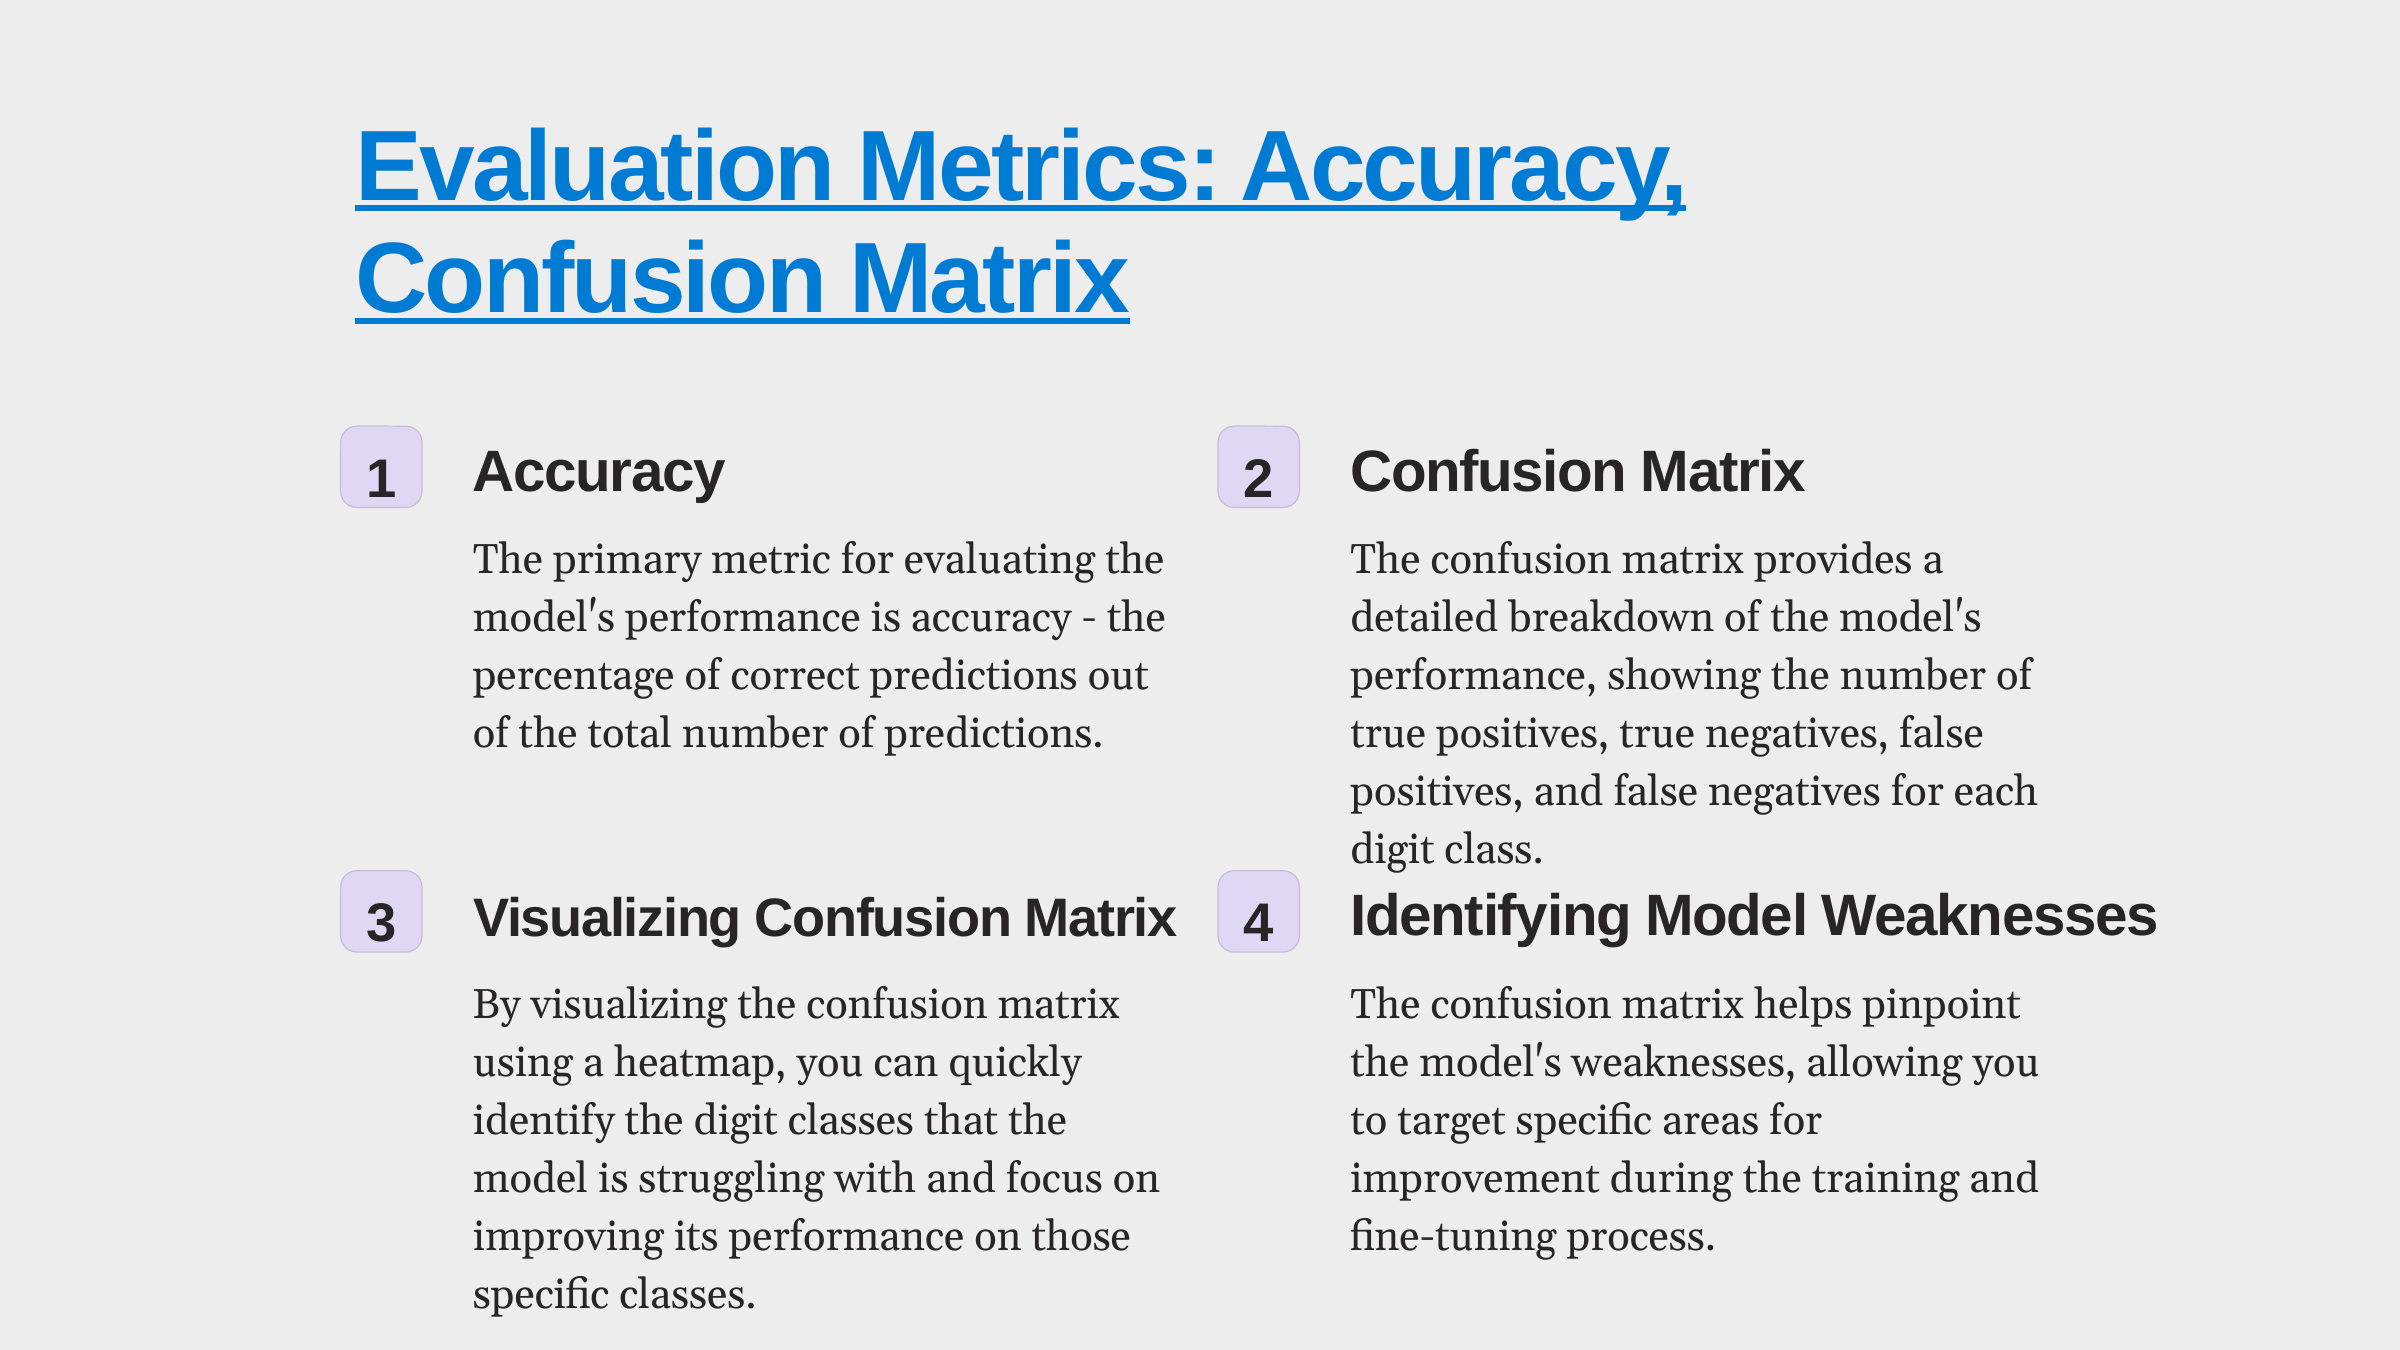

Evaluation Metrics: Accuracy, Confusion Matrix

1
2
Accuracy
Confusion Matrix
The primary metric for evaluating the model's performance is accuracy - the percentage of correct predictions out of the total number of predictions.
The confusion matrix provides a detailed breakdown of the model's performance, showing the number of true positives, true negatives, false positives, and false negatives for each digit class.

3
4
Visualizing Confusion Matrix
Identifying Model Weaknesses
By visualizing the confusion matrix using a heatmap, you can quickly identify the digit classes that the model is struggling with and focus on improving its performance on those specific classes.
The confusion matrix helps pinpoint the model's weaknesses, allowing you to target specific areas for improvement during the training and fine-tuning process.